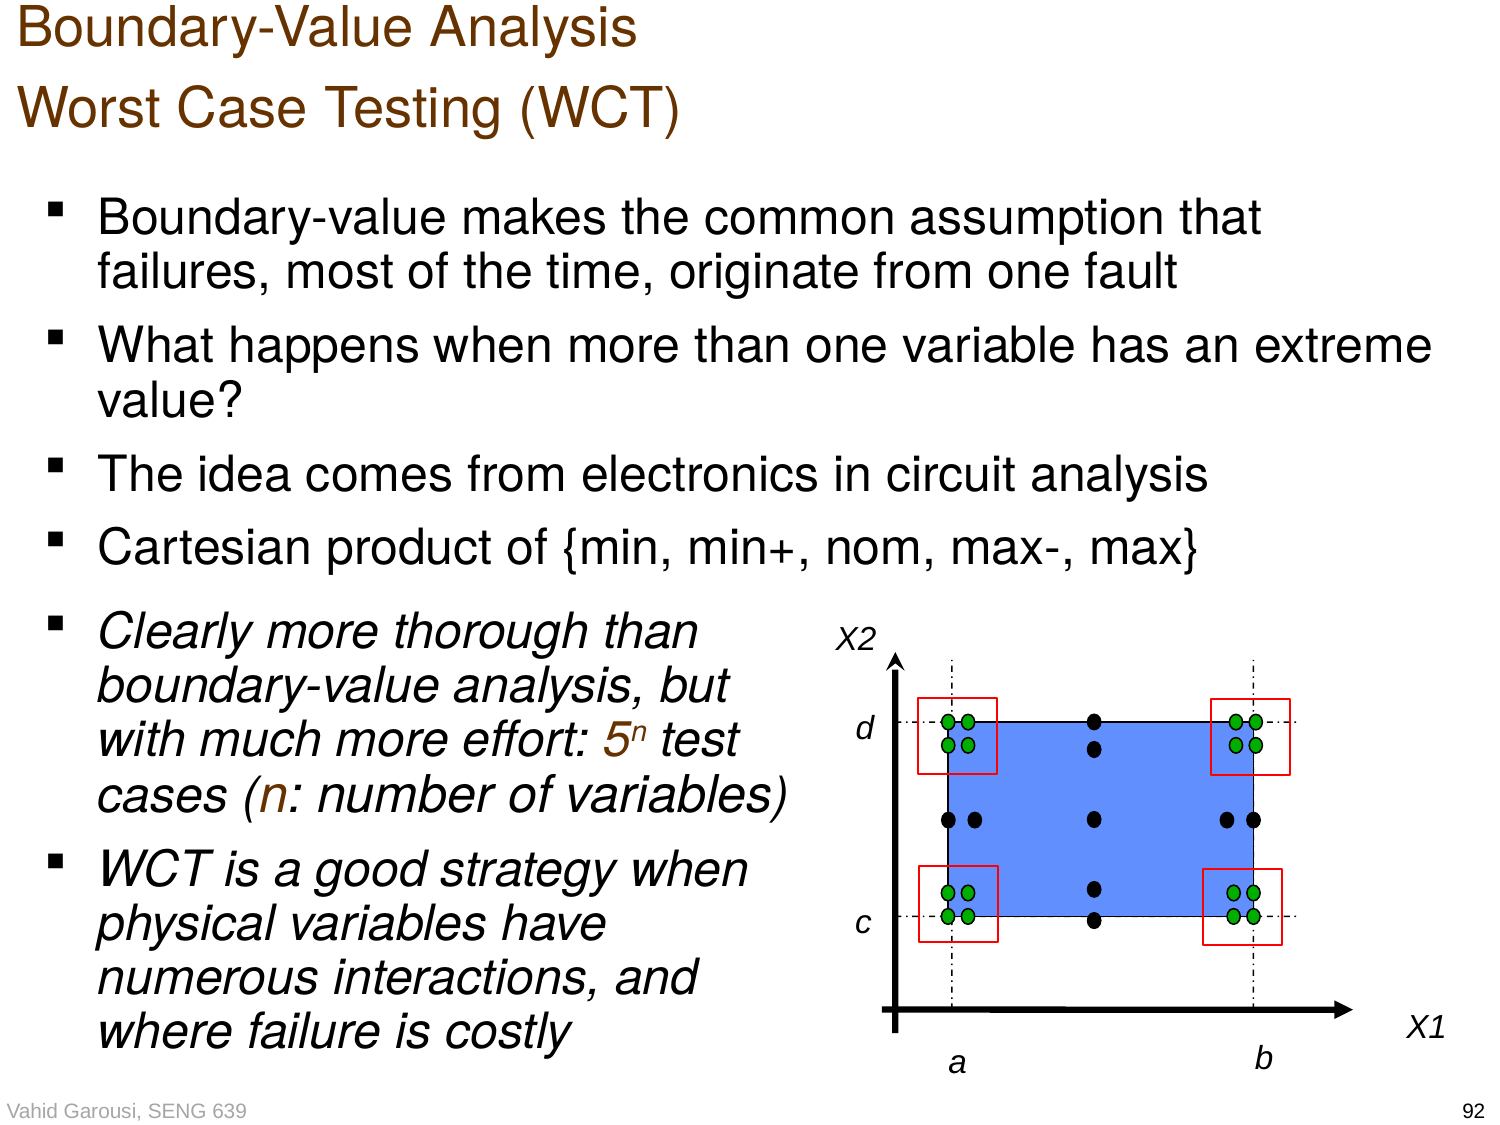

# Boundary-Value Analysis Worst Case Testing (WCT)
Boundary-value makes the common assumption that failures, most of the time, originate from one fault
What happens when more than one variable has an extreme value?
The idea comes from electronics in circuit analysis
Cartesian product of {min, min+, nom, max-, max}
Clearly more thorough than boundary-value analysis, but with much more effort: 5n test cases (n: number of variables)
WCT is a good strategy when physical variables have numerous interactions, and where failure is costly
X2

d

c

X1

b
a